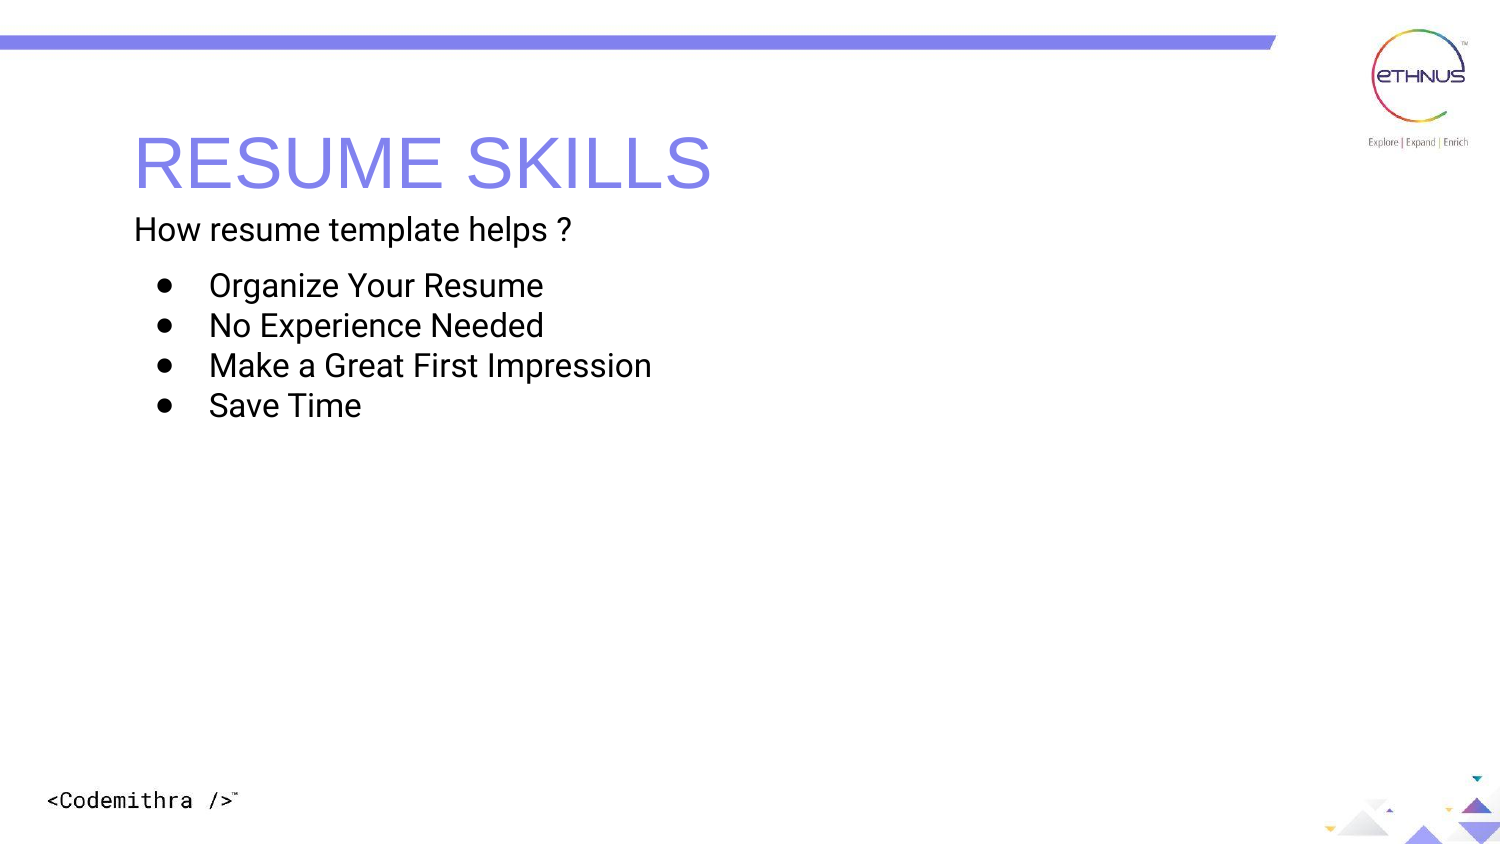

RESUME SKILLS
How resume template helps ?
Organize Your Resume
No Experience Needed
Make a Great First Impression
Save Time